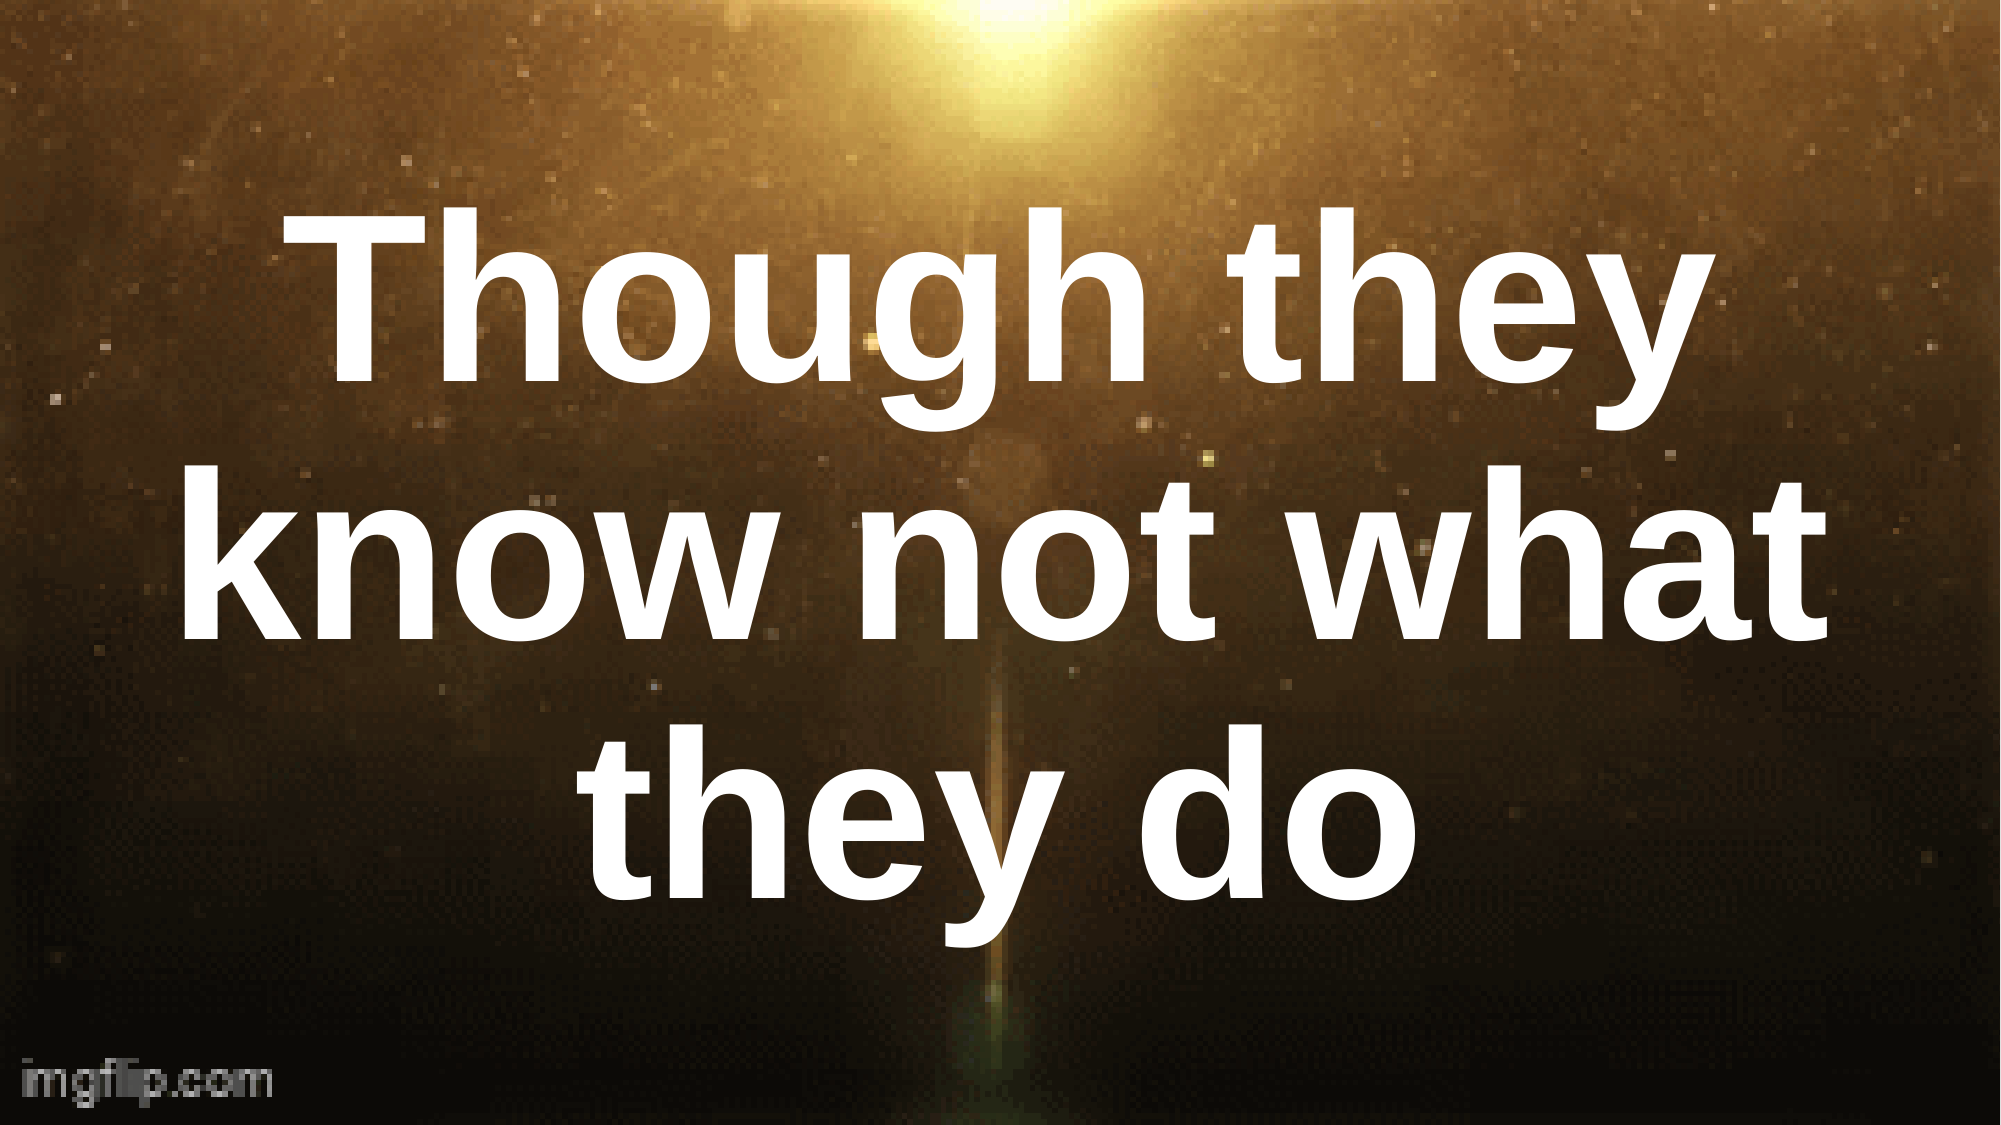

# Though they know not what they do